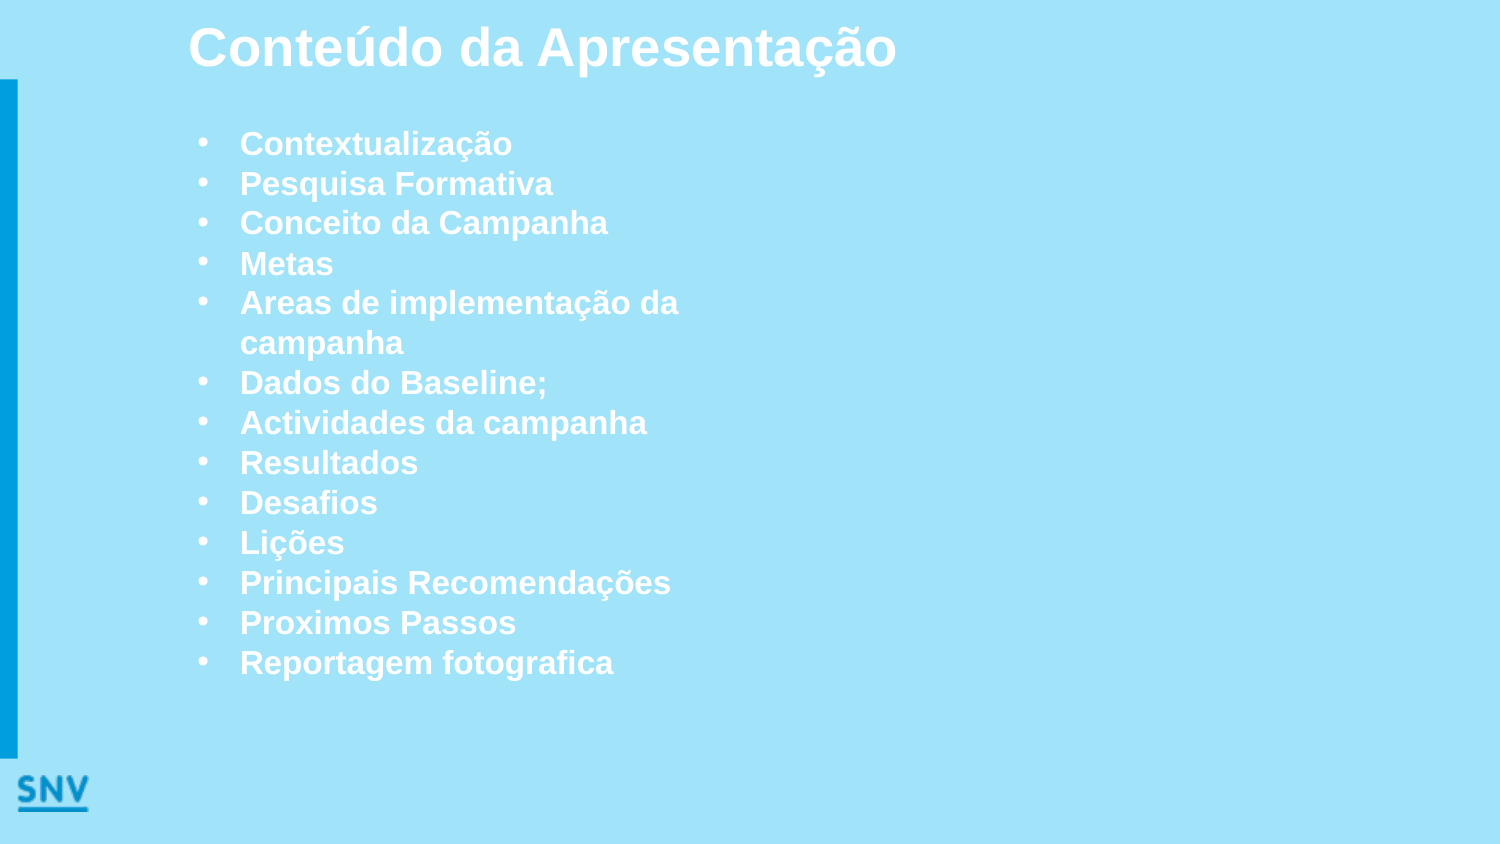

Conteúdo da Apresentação
Contextualização
Pesquisa Formativa
Conceito da Campanha
Metas
Areas de implementação da campanha
Dados do Baseline;
Actividades da campanha
Resultados
Desafios
Lições
Principais Recomendações
Proximos Passos
Reportagem fotografica